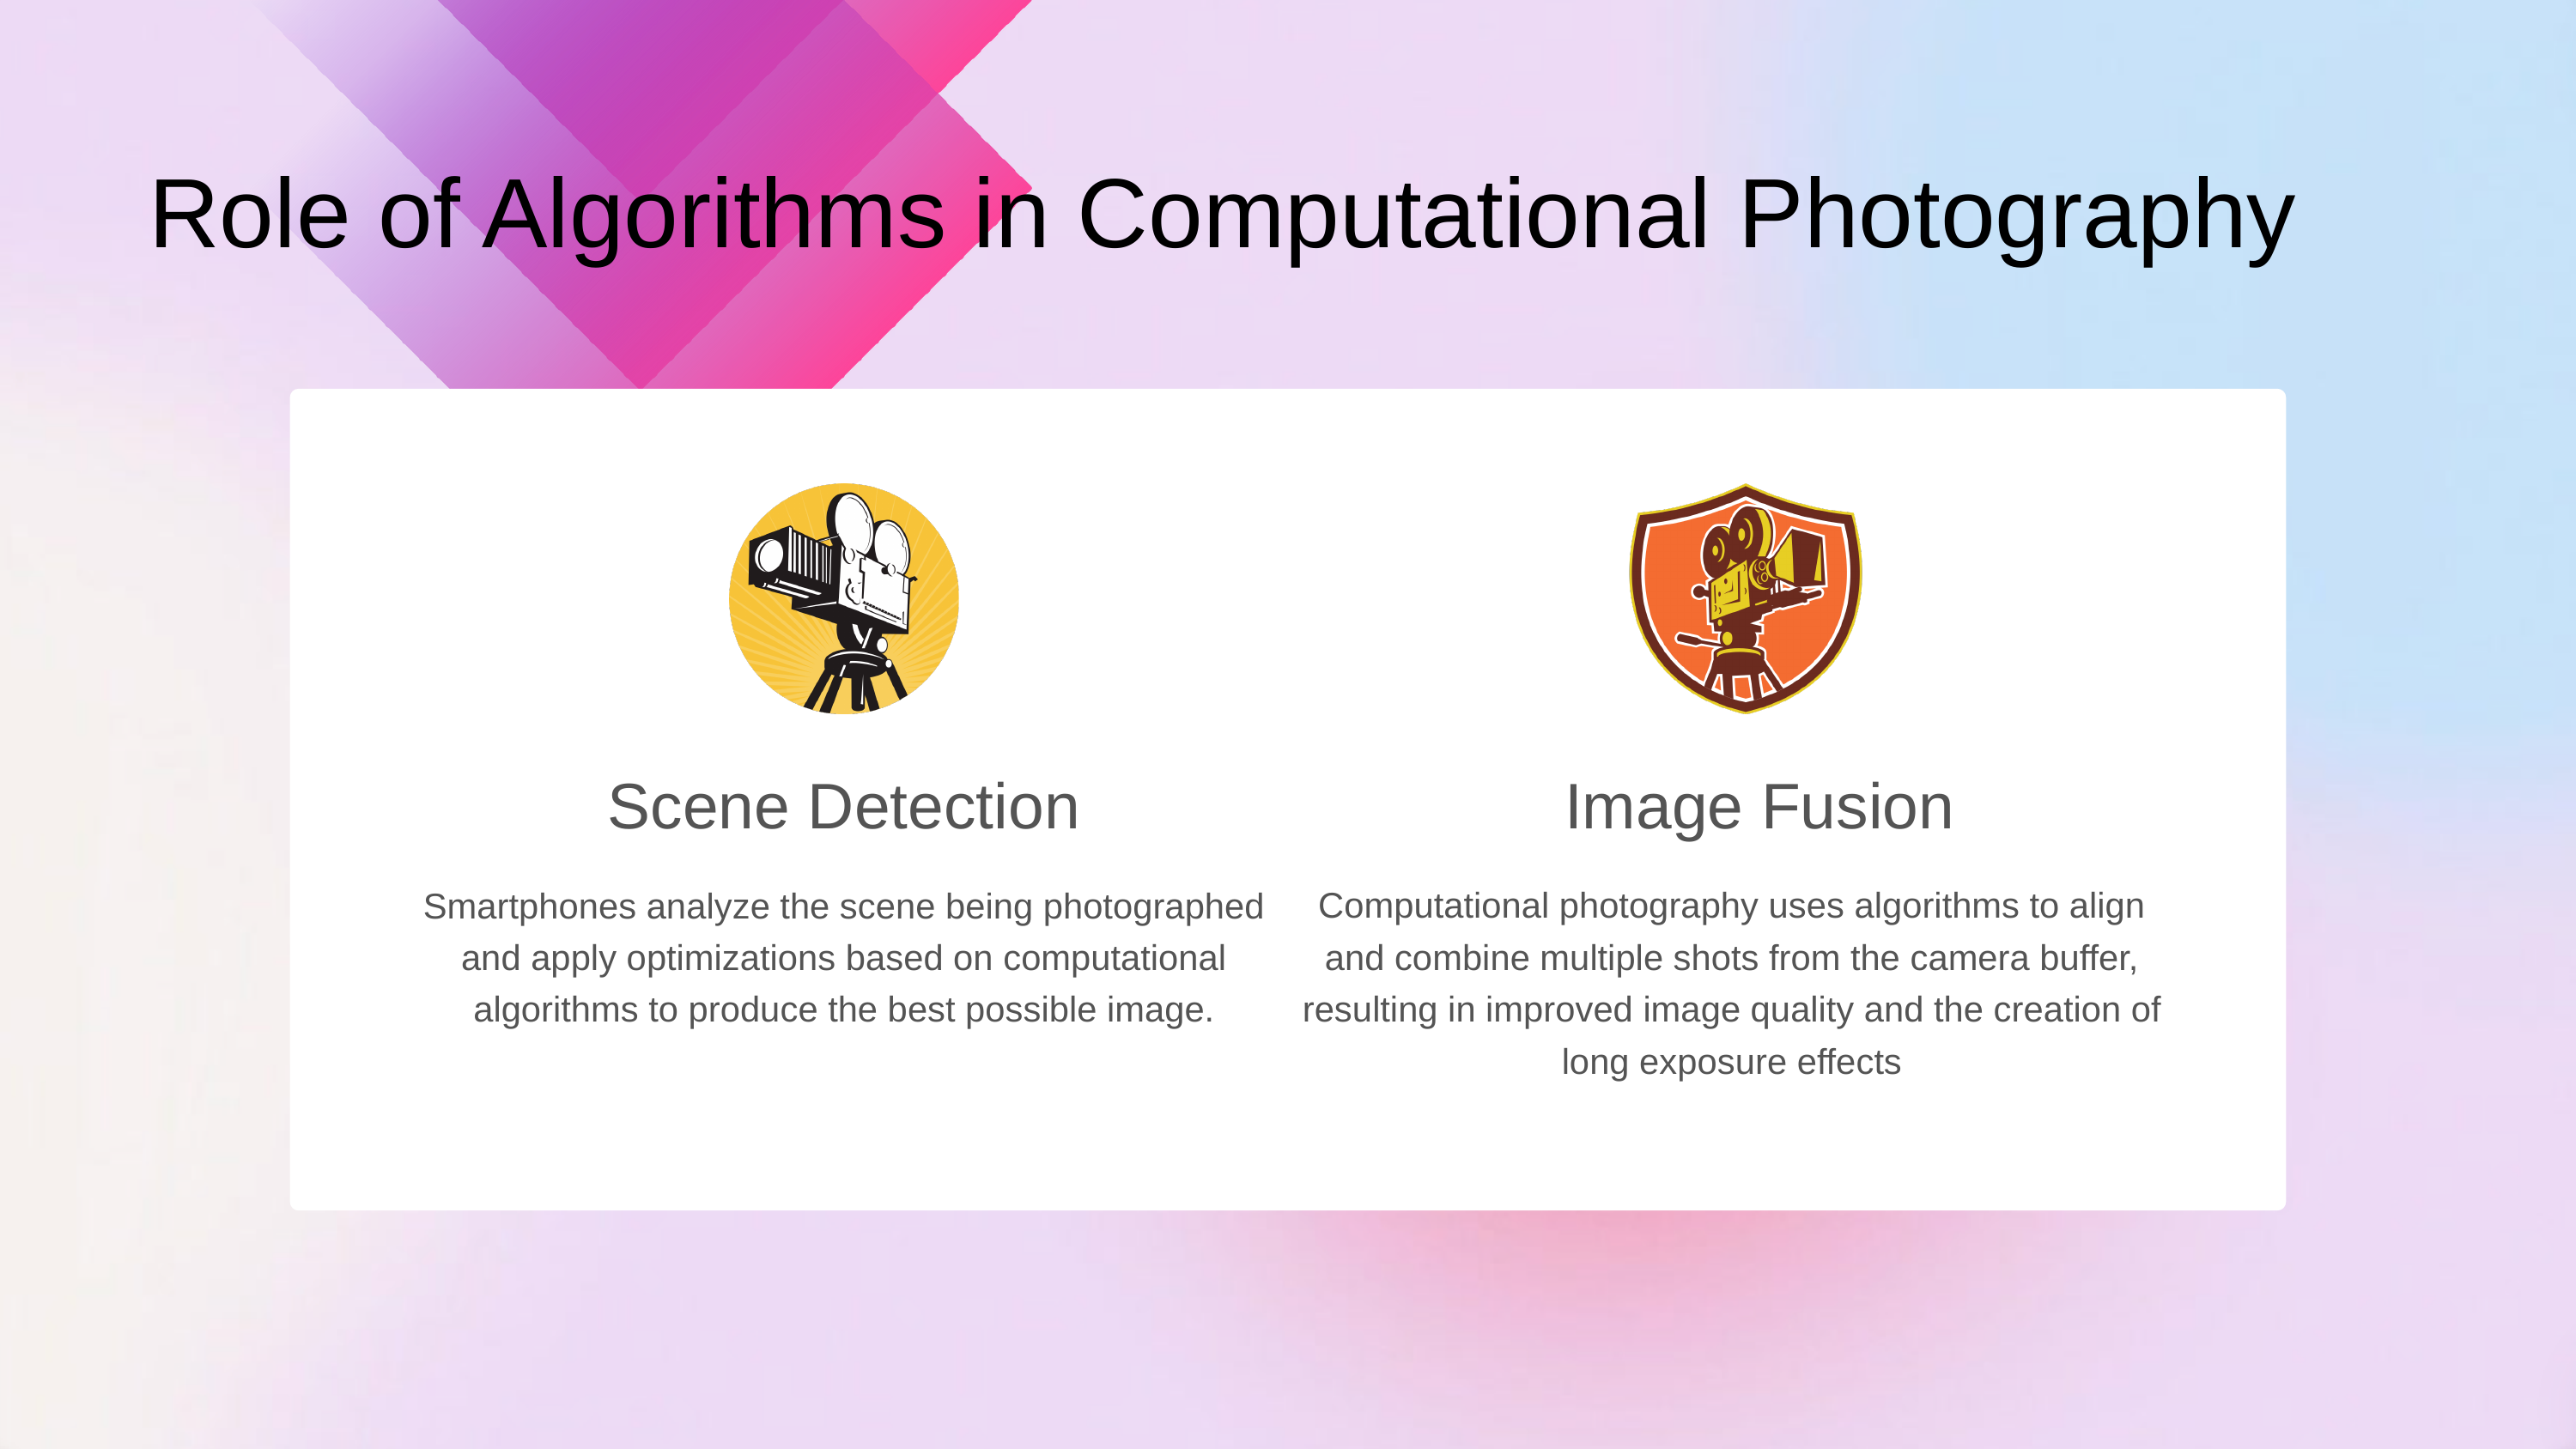

Role of Algorithms in Computational Photography

Scene Detection
Image Fusion
Smartphones analyze the scene being photographed and apply optimizations based on computational algorithms to produce the best possible image.
Computational photography uses algorithms to align and combine multiple shots from the camera buffer, resulting in improved image quality and the creation of long exposure effects